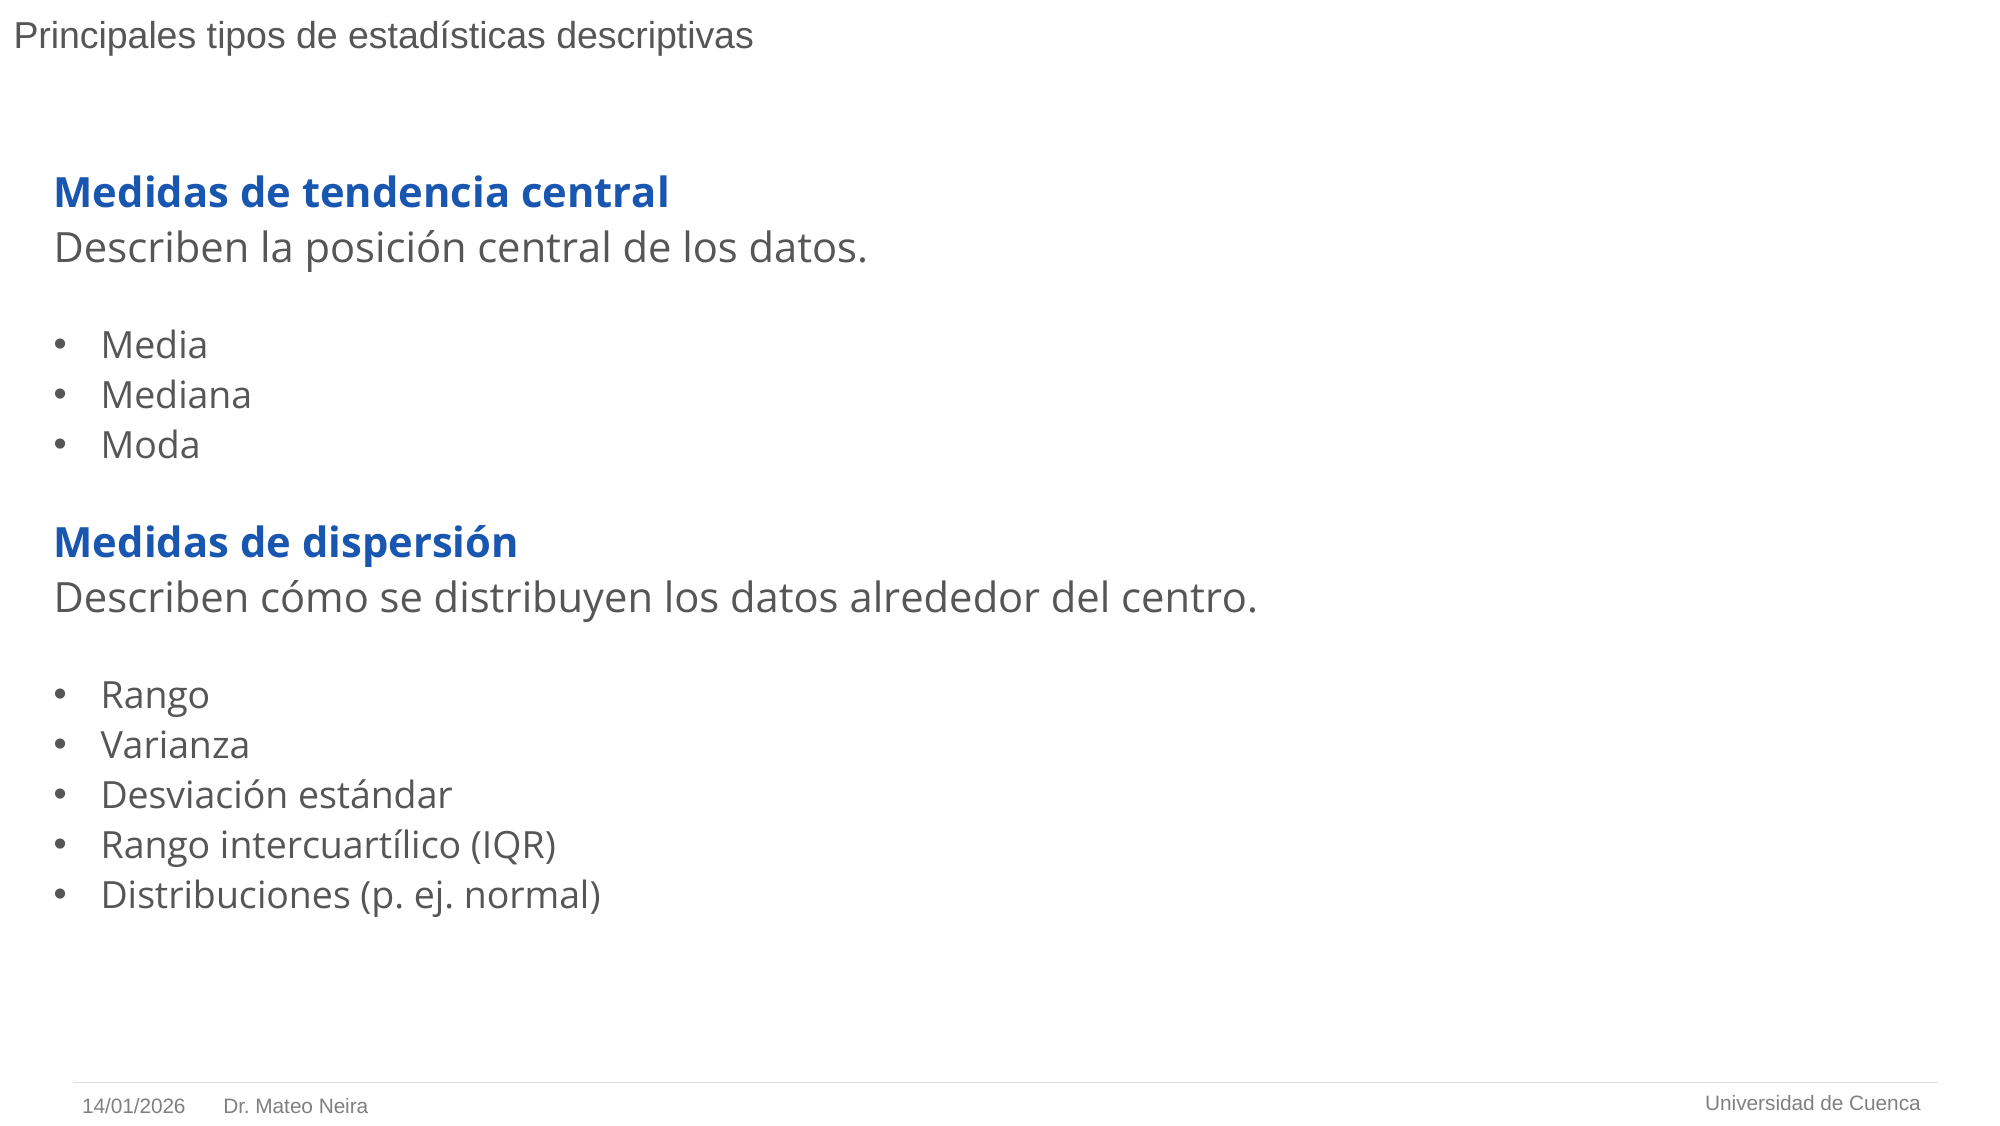

# Principales tipos de estadísticas descriptivas
Medidas de tendencia central
Describen la posición central de los datos.

Media
Mediana
Moda

Medidas de dispersión
Describen cómo se distribuyen los datos alrededor del centro.

Rango
Varianza
Desviación estándar
Rango intercuartílico (IQR)
Distribuciones (p. ej. normal)